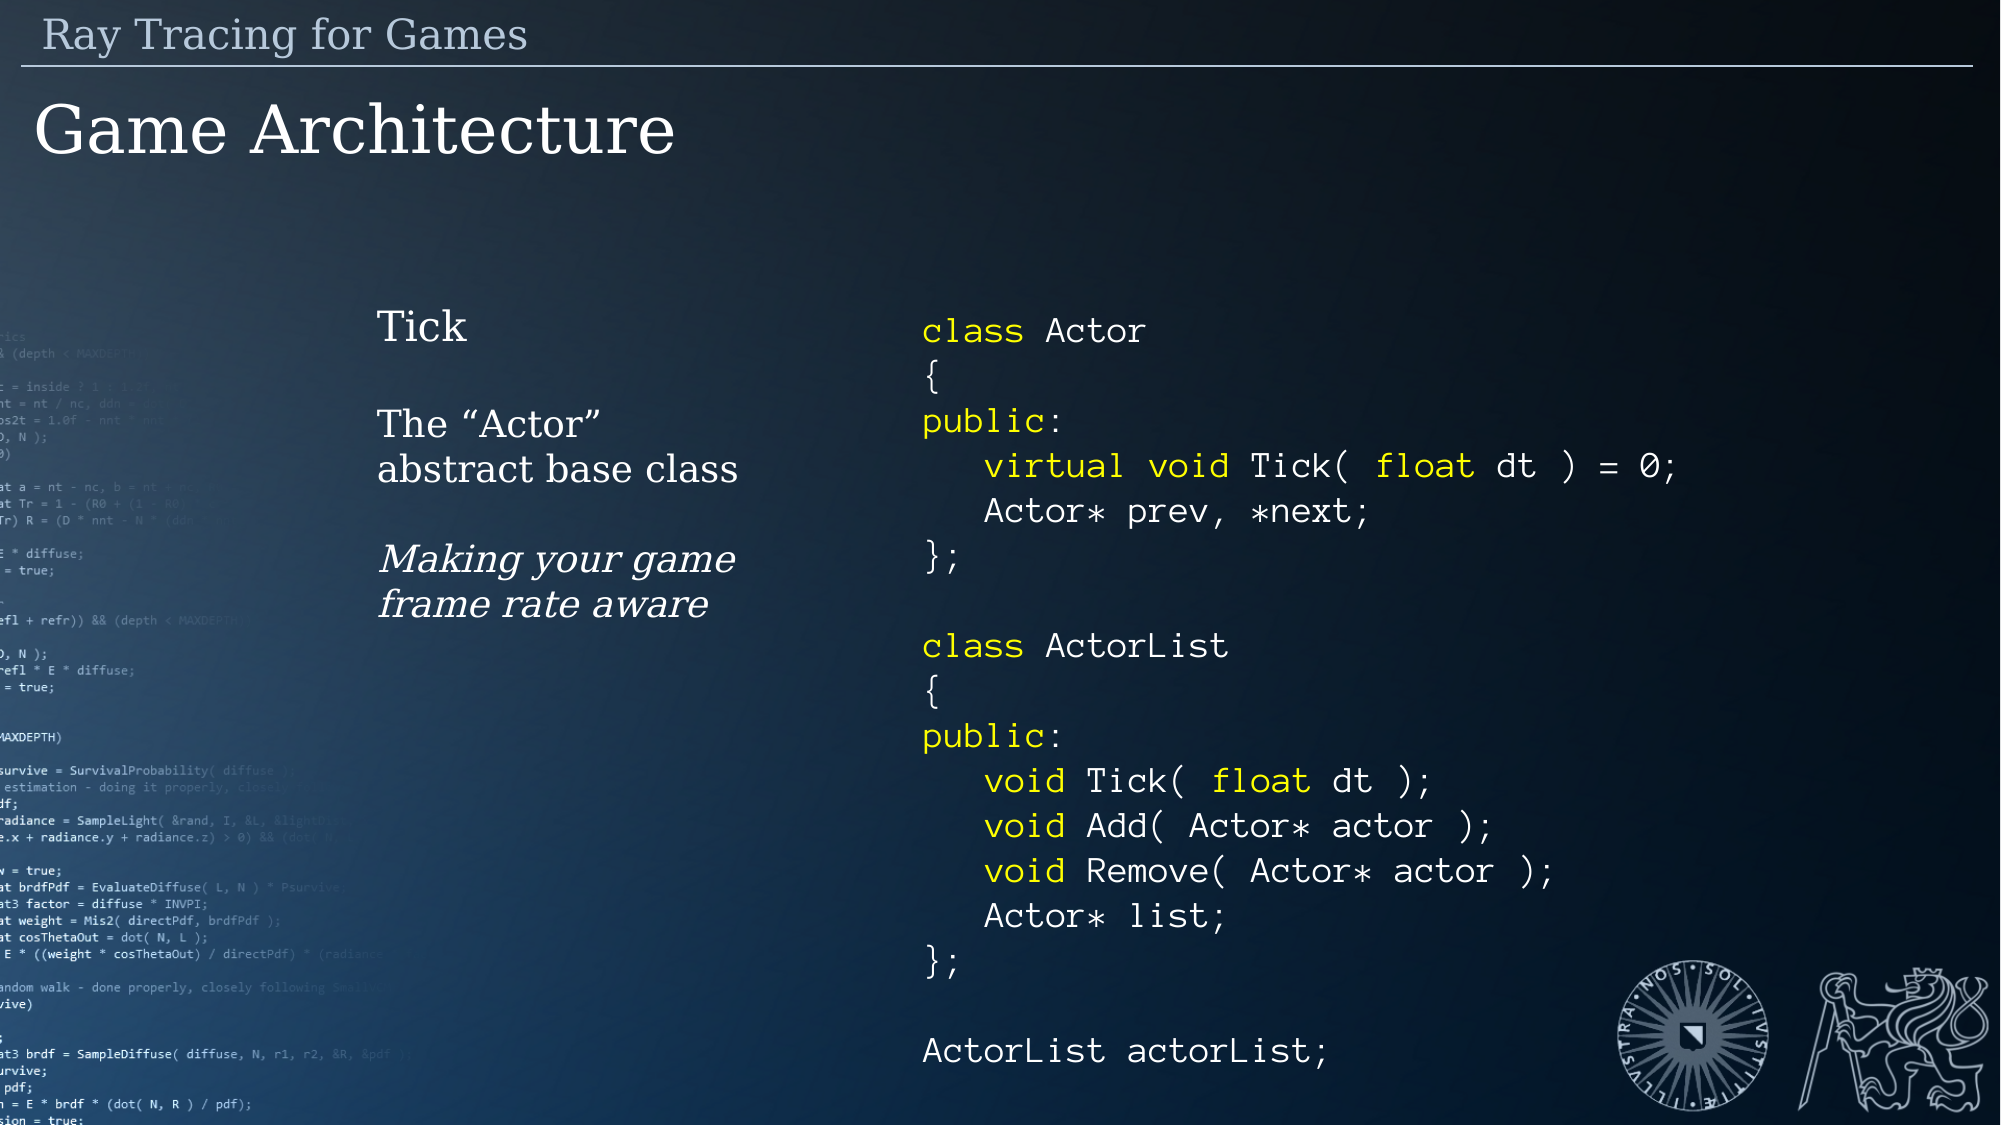

Ray Tracing for Games
Game Architecture
Tick

The “Actor” abstract base class

Making your game frame rate aware
class Actor
{
public:
   virtual void Tick( float dt ) = 0;
   Actor* prev, *next;
};

class ActorList
{
public:
   void Tick( float dt );
   void Add( Actor* actor );
   void Remove( Actor* actor );
   Actor* list;
};

ActorList actorList;